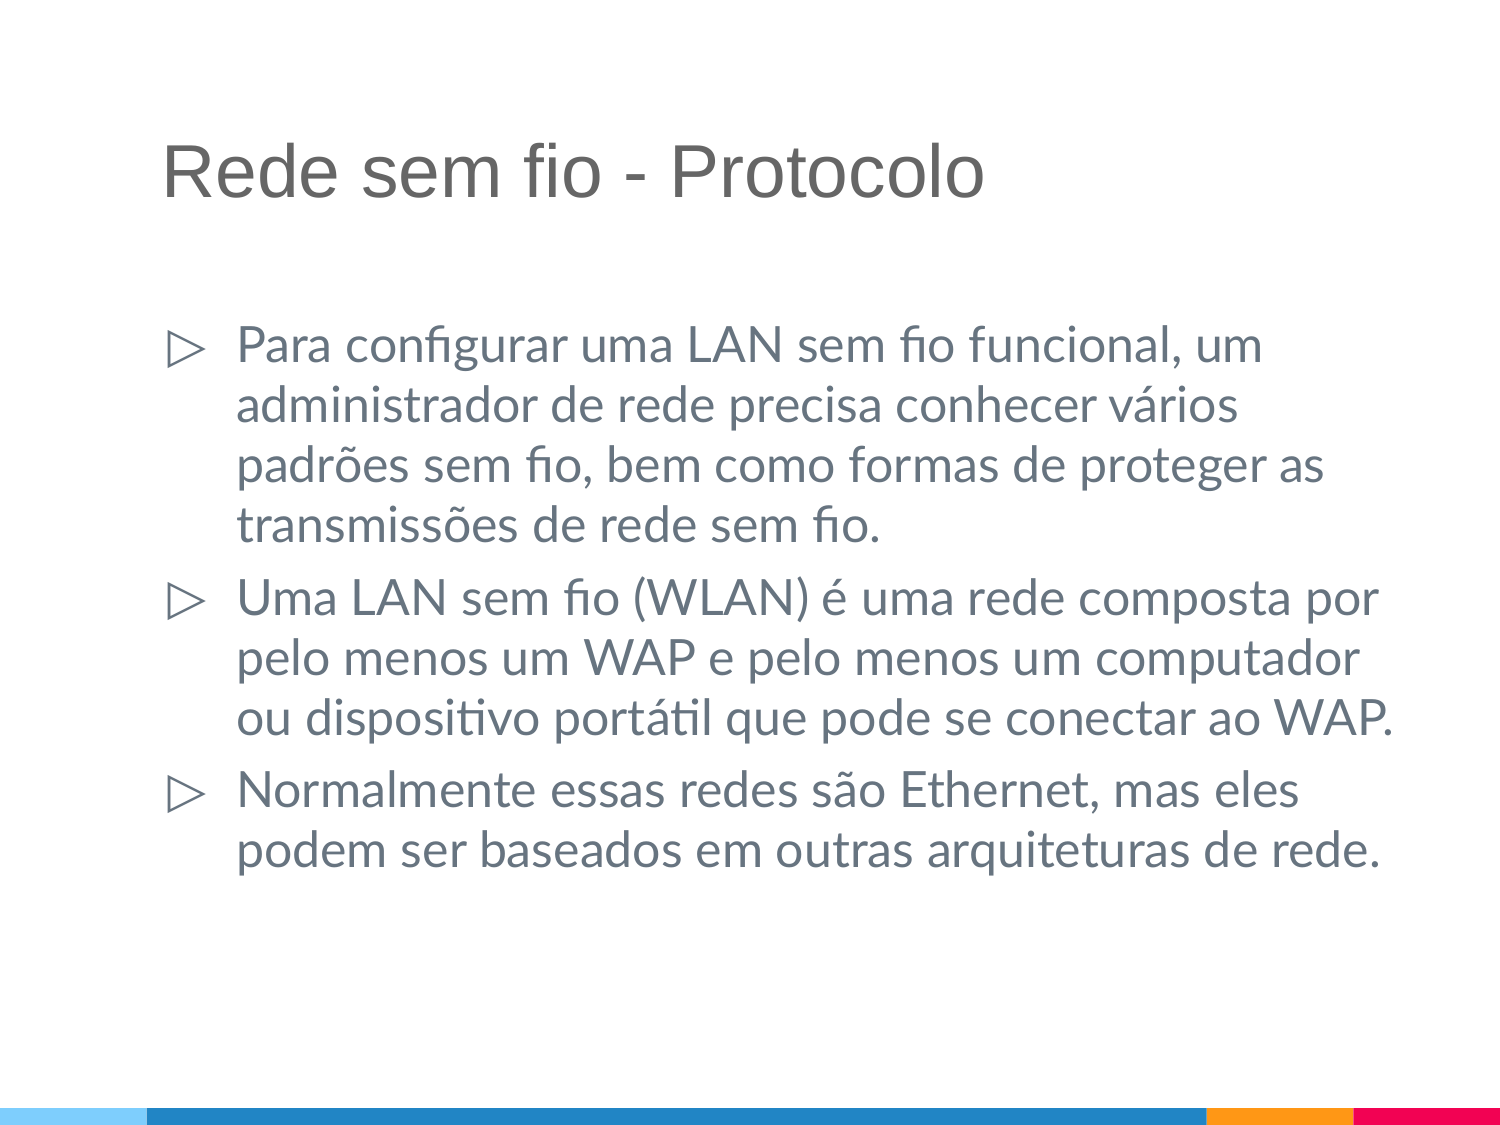

Rede sem fio - Protocolo
Para configurar uma LAN sem fio funcional, um administrador de rede precisa conhecer vários padrões sem fio, bem como formas de proteger as transmissões de rede sem fio.
Uma LAN sem fio (WLAN) é uma rede composta por pelo menos um WAP e pelo menos um computador ou dispositivo portátil que pode se conectar ao WAP.
Normalmente essas redes são Ethernet, mas eles podem ser baseados em outras arquiteturas de rede.